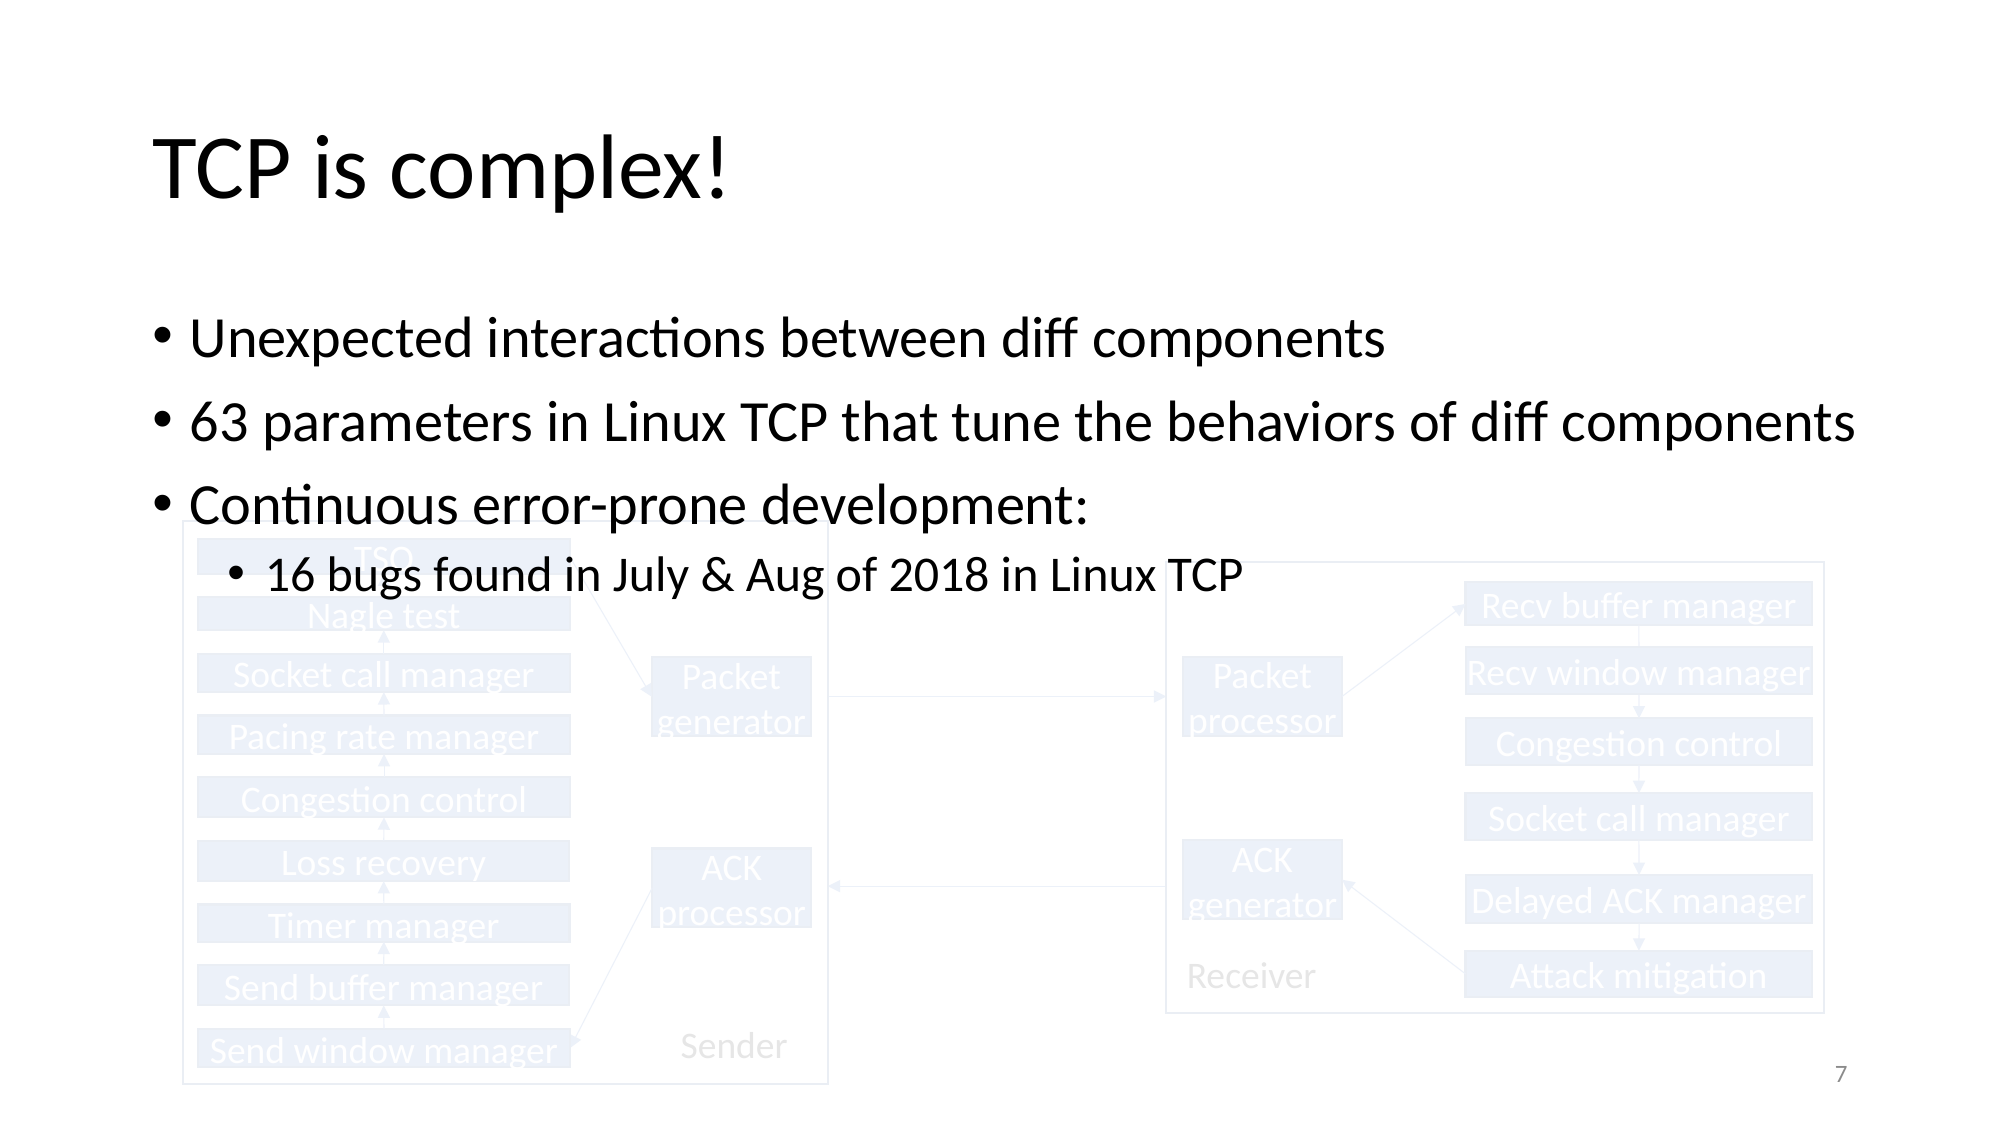

# TCP is complex!
Unexpected interactions between diff components
63 parameters in Linux TCP that tune the behaviors of diff components
Continuous error-prone development:
16 bugs found in July & Aug of 2018 in Linux TCP

TSO
Nagle test
Socket call manager
Packet
generator
Pacing rate manager
Congestion control
Loss recovery
ACK processor
Timer manager
Send buffer manager
Sender
Send window manager

Recv buffer manager
Recv window manager
Packet processor
Congestion control
Socket call manager
ACK generator
Delayed ACK manager
Receiver
Attack mitigation
7